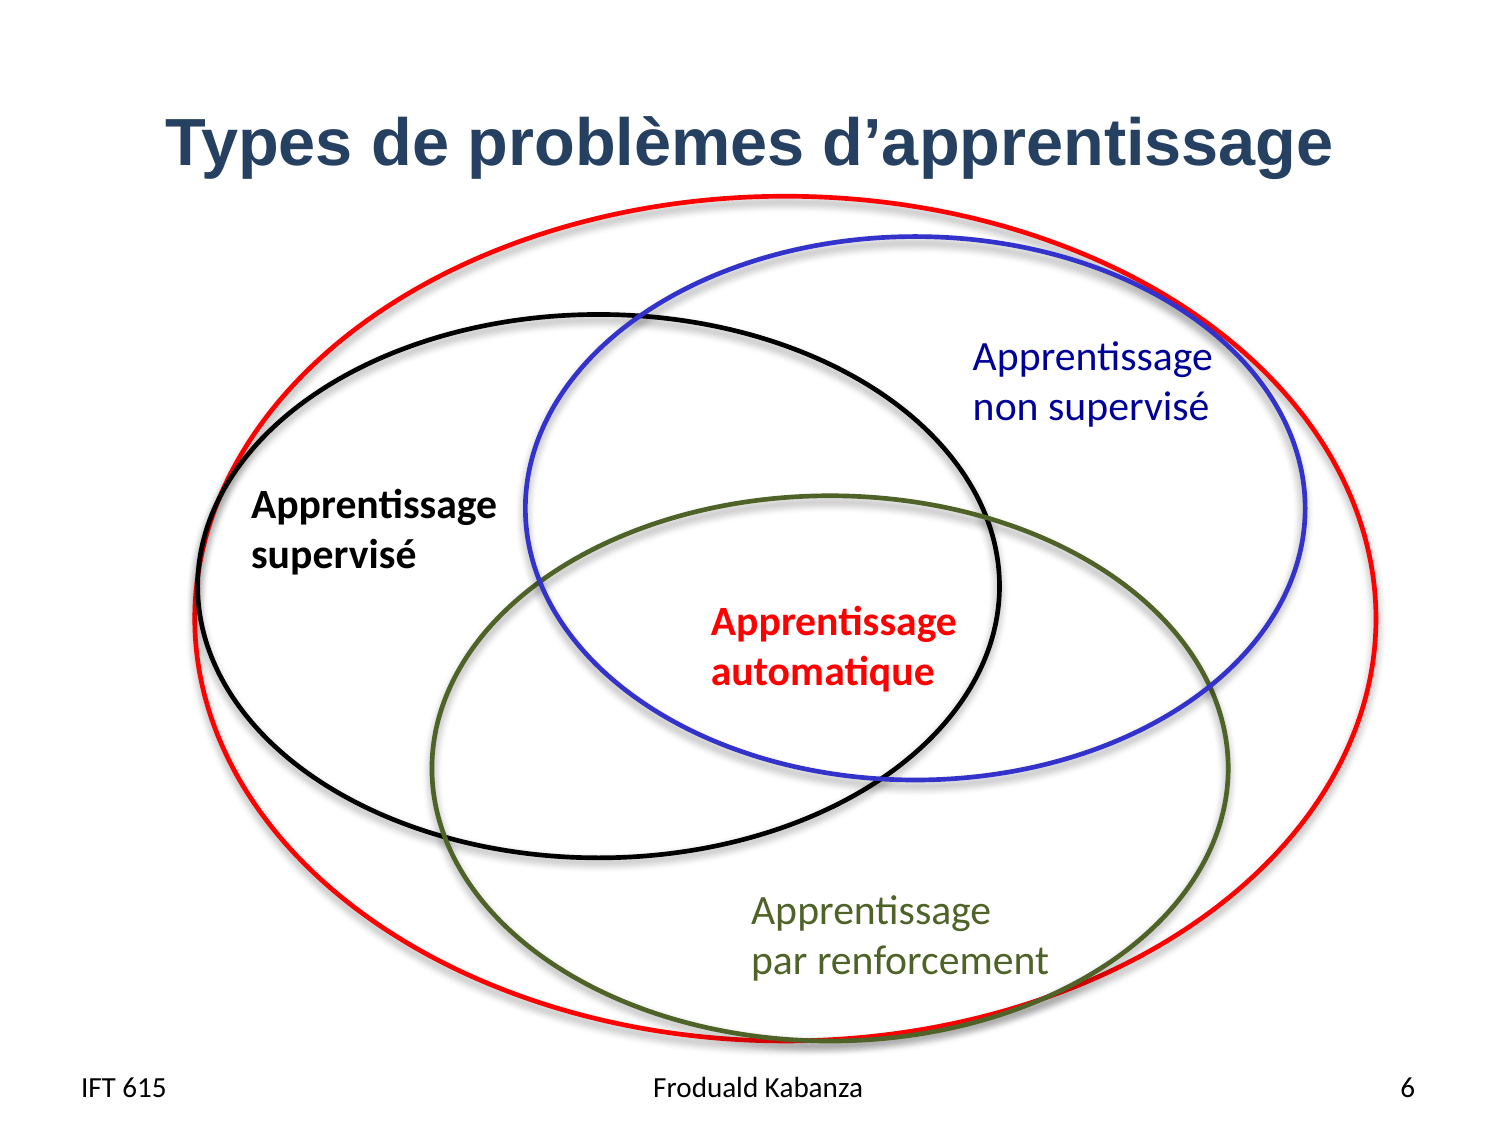

# Types de problèmes d’apprentissage

Apprentissage
non supervisé
Apprentissage
supervisé

Apprentissage
automatique
Apprentissage
par renforcement
IFT 615
Froduald Kabanza
6